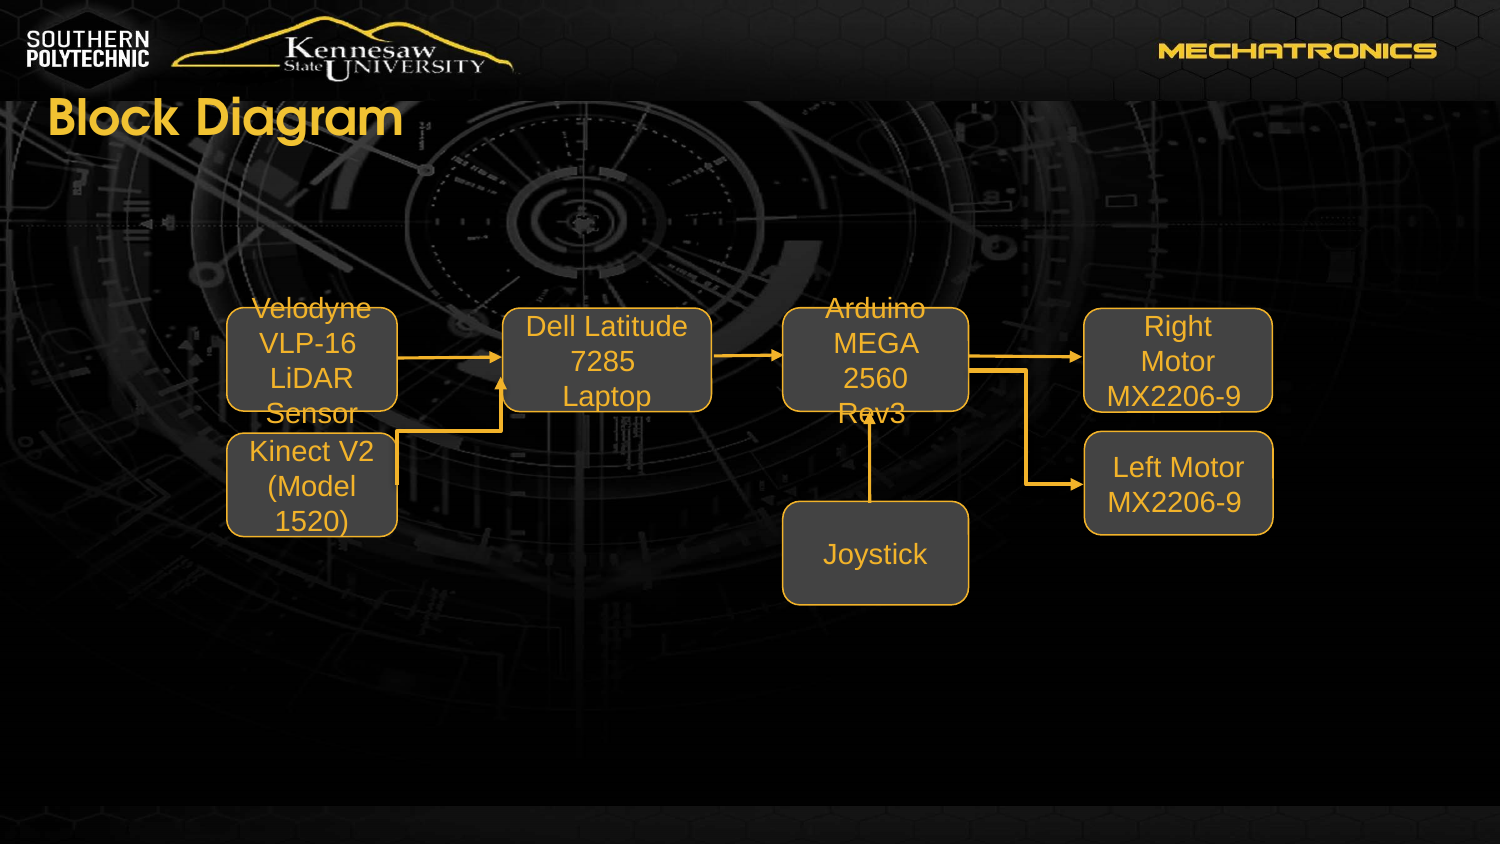

# Block Diagram
Velodyne VLP-16
LiDAR Sensor
Arduino MEGA 2560 Rev3

Dell Latitude 7285
Laptop

Right Motor
MX2206-9
Left Motor MX2206-9
Kinect V2 (Model 1520)
Joystick